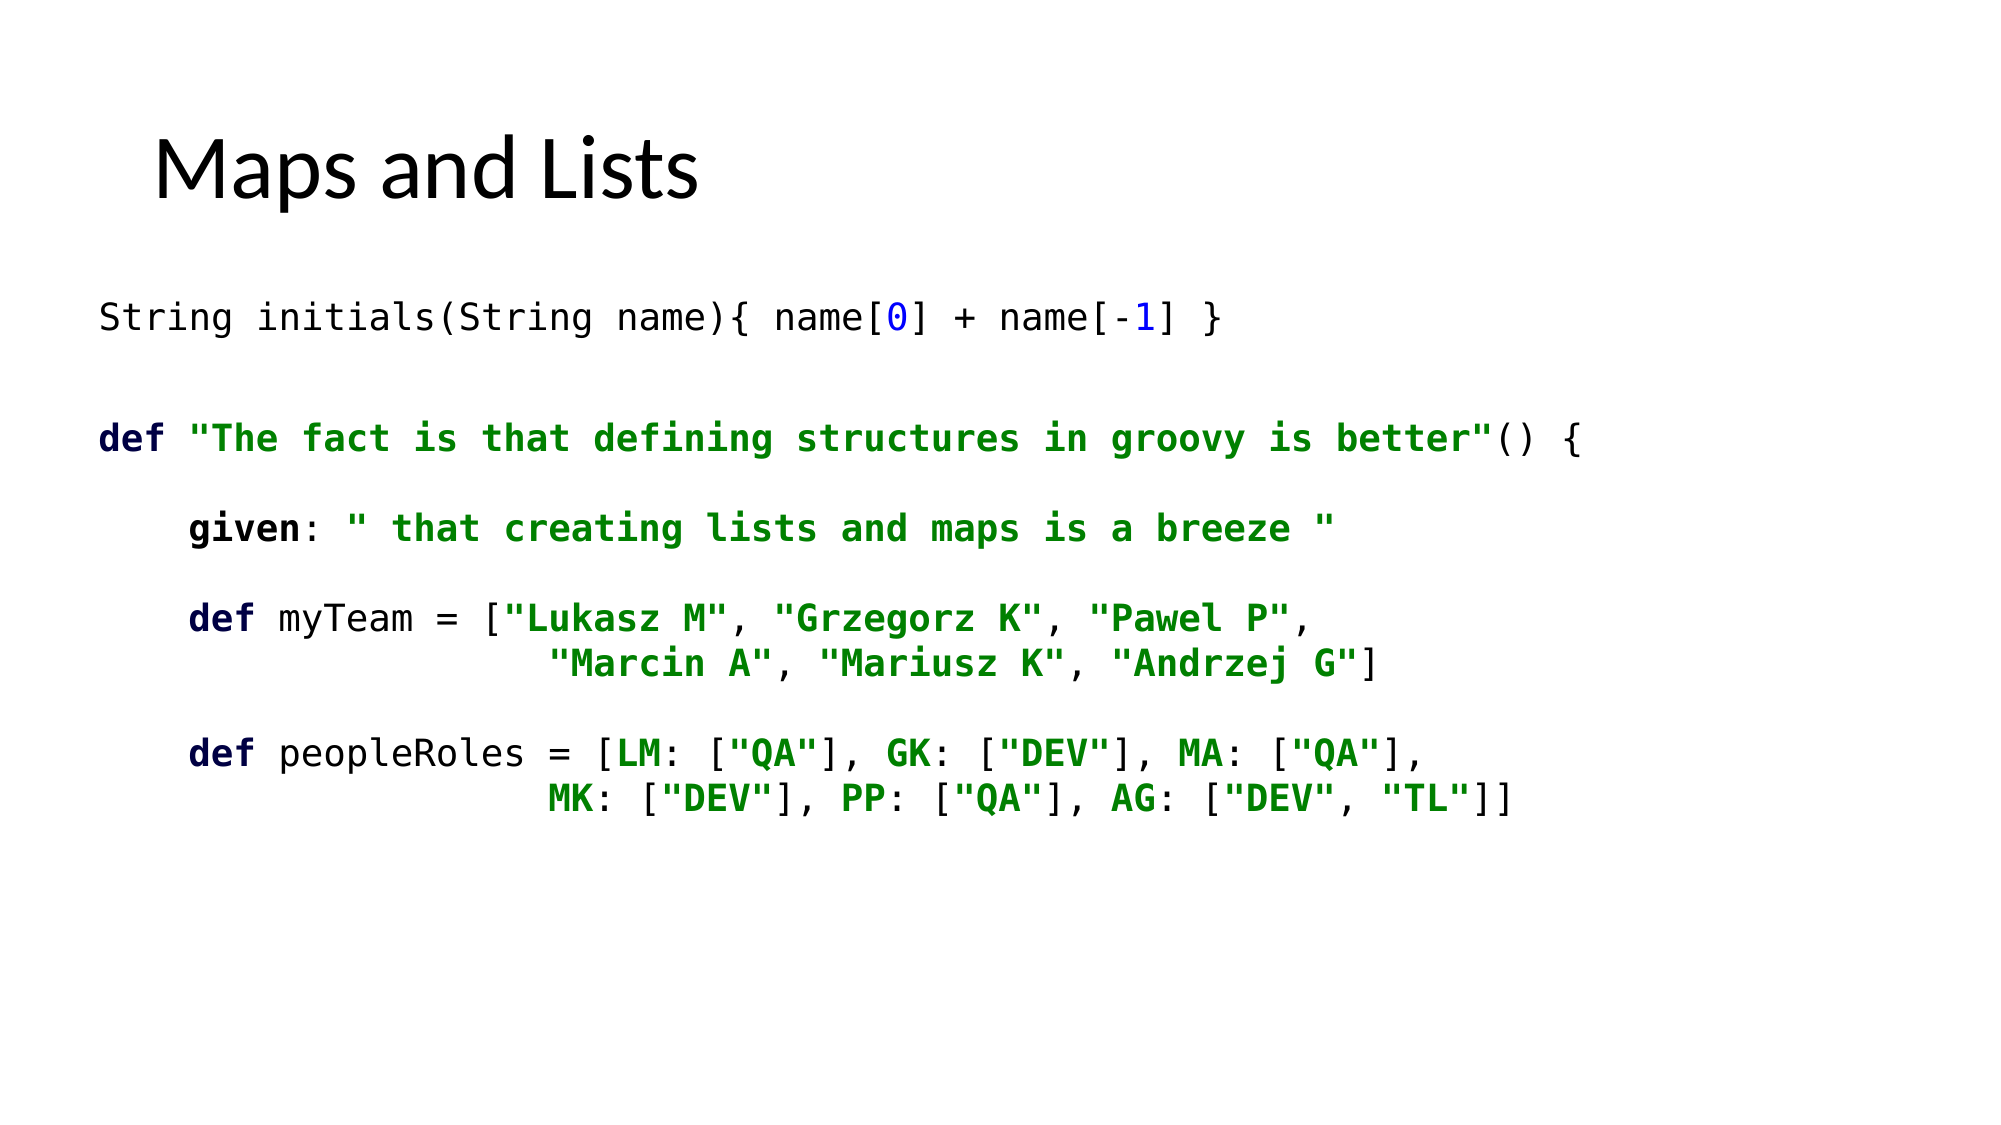

# Maps and Lists
String initials(String name){ name[0] + name[-1] }
def "The fact is that defining structures in groovy is better"() {
    given: " that creating lists and maps is a breeze "
    def myTeam = ["Lukasz M", "Grzegorz K", "Pawel P",
			"Marcin A", "Mariusz K", "Andrzej G"]
    def peopleRoles = [LM: ["QA"], GK: ["DEV"], MA: ["QA"],
			MK: ["DEV"], PP: ["QA"], AG: ["DEV", "TL"]]